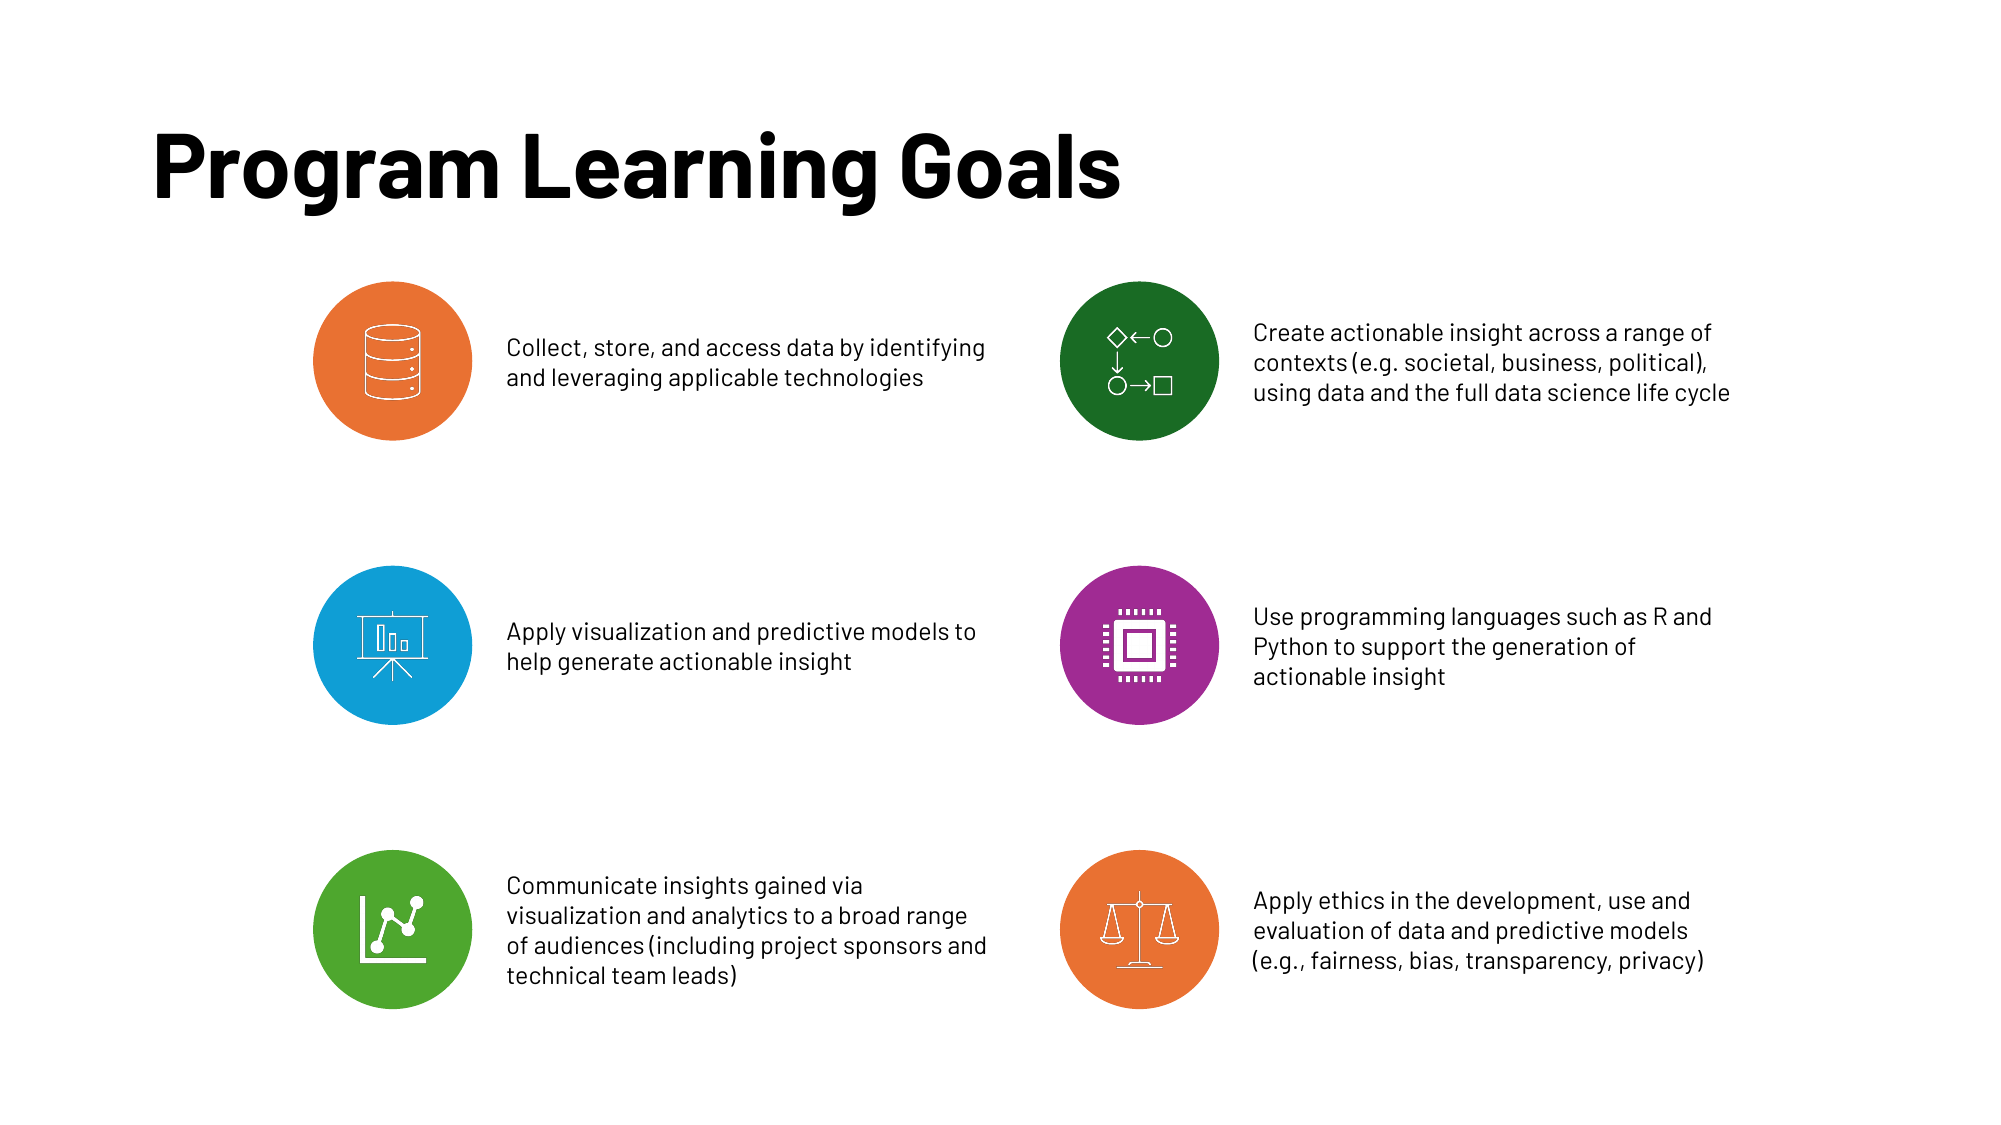

Program Learning Goals

Collect, store, and access data by identifying and leveraging applicable technologies

Create actionable insight across a range of contexts (e.g. societal, business, political), using data and the full data science life cycle

Apply visualization and predictive models to help generate actionable insight

Use programming languages such as R and Python to support the generation of actionable insight

Communicate insights gained via visualization and analytics to a broad range of audiences (including project sponsors and technical team leads)

Apply ethics in the development, use and evaluation of data and predictive models (e.g., fairness, bias, transparency, privacy)